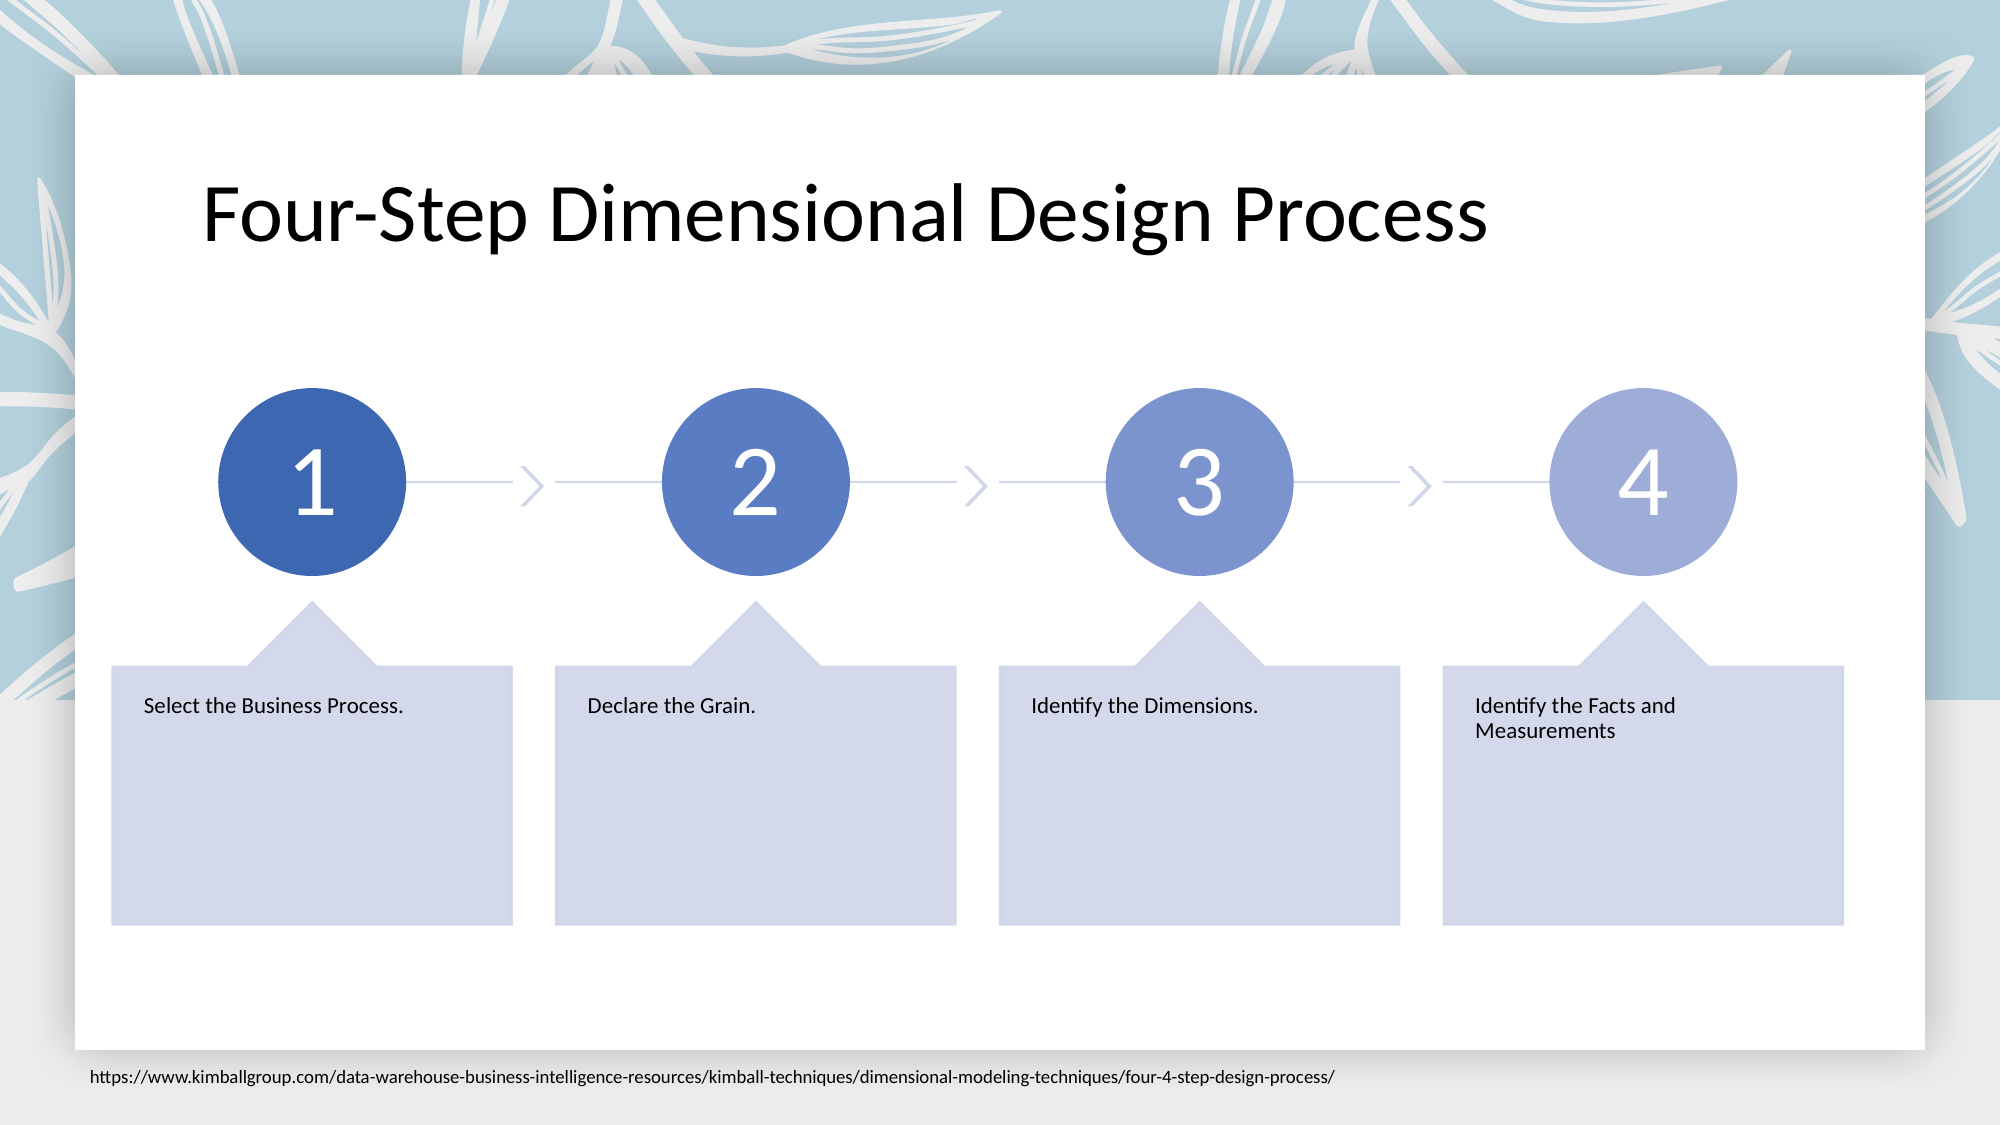

# Four-Step Dimensional Design Process
1
Select the Business Process.
2
Declare the Grain.
3
Identify the Dimensions.
4
Identify the Facts and Measurements
https://www.kimballgroup.com/data-warehouse-business-intelligence-resources/kimball-techniques/dimensional-modeling-techniques/four-4-step-design-process/